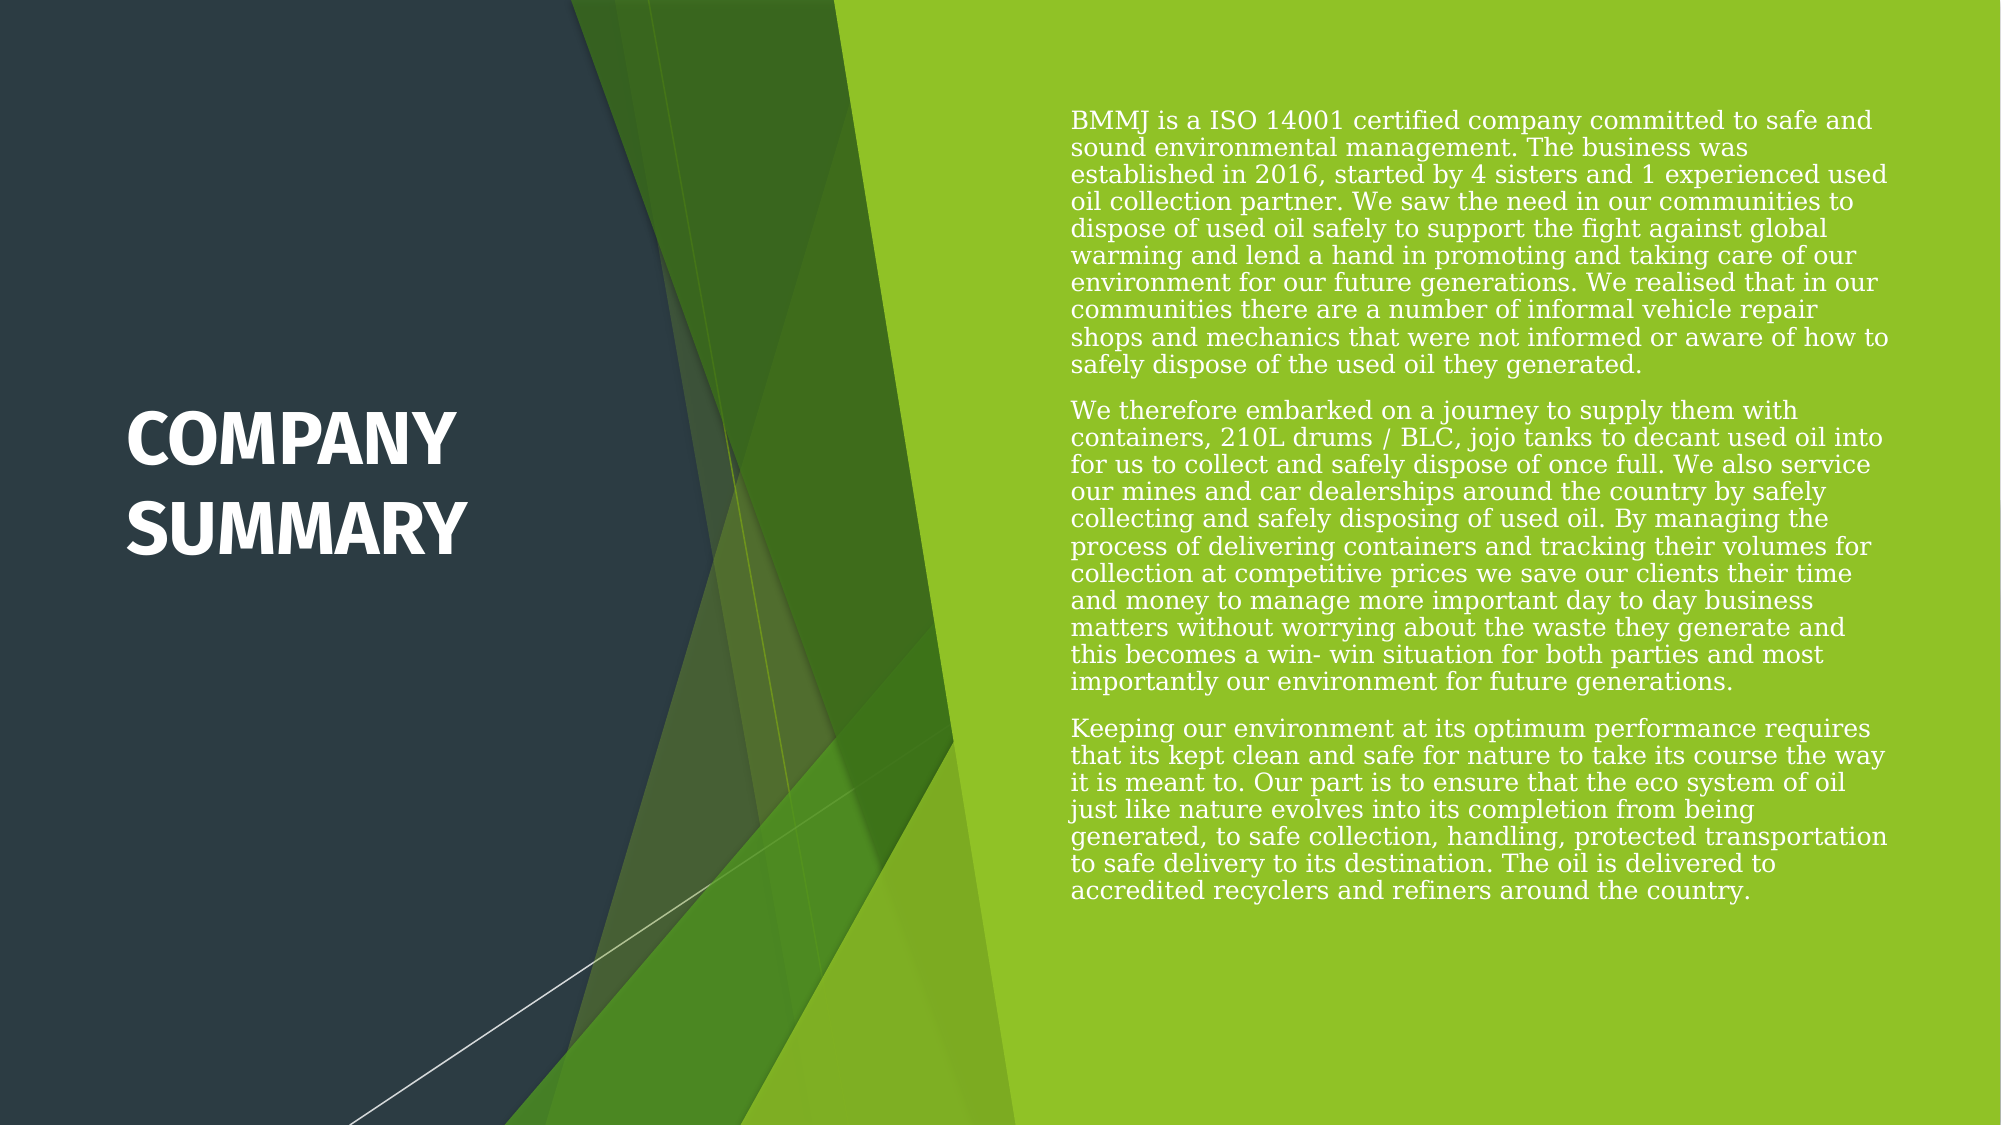

# COMPANY SUMMARY
BMMJ is a ISO 14001 certified company committed to safe and sound environmental management. The business was established in 2016, started by 4 sisters and 1 experienced used oil collection partner. We saw the need in our communities to dispose of used oil safely to support the fight against global warming and lend a hand in promoting and taking care of our environment for our future generations. We realised that in our communities there are a number of informal vehicle repair shops and mechanics that were not informed or aware of how to safely dispose of the used oil they generated.
We therefore embarked on a journey to supply them with containers, 210L drums / BLC, jojo tanks to decant used oil into for us to collect and safely dispose of once full. We also service our mines and car dealerships around the country by safely collecting and safely disposing of used oil. By managing the process of delivering containers and tracking their volumes for collection at competitive prices we save our clients their time and money to manage more important day to day business matters without worrying about the waste they generate and this becomes a win- win situation for both parties and most importantly our environment for future generations.
Keeping our environment at its optimum performance requires that its kept clean and safe for nature to take its course the way it is meant to. Our part is to ensure that the eco system of oil just like nature evolves into its completion from being generated, to safe collection, handling, protected transportation to safe delivery to its destination. The oil is delivered to accredited recyclers and refiners around the country.